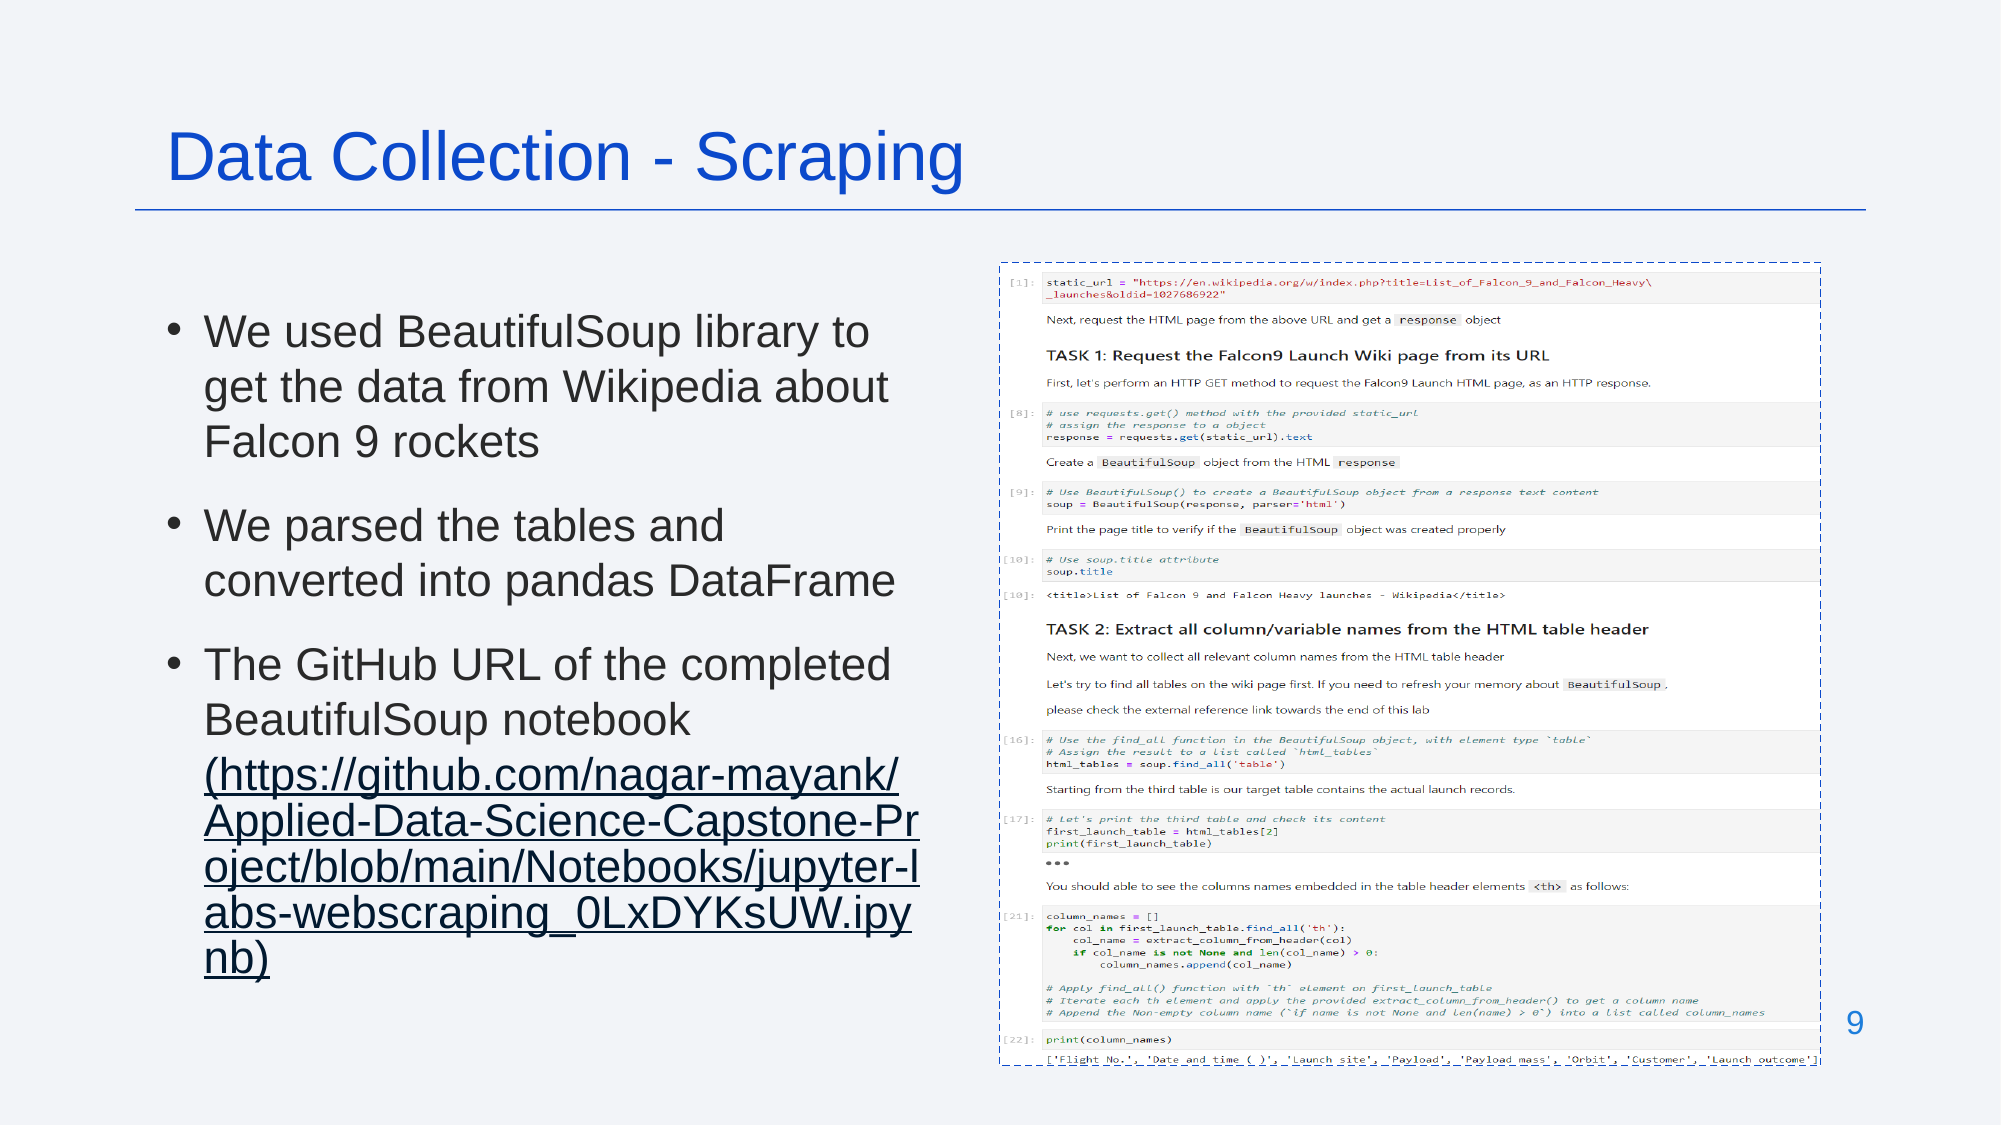

Data Collection - Scraping

We used BeautifulSoup library to get the data from Wikipedia about Falcon 9 rockets
We parsed the tables and converted into pandas DataFrame
The GitHub URL of the completed BeautifulSoup notebook (https://github.com/nagar-mayank/Applied-Data-Science-Capstone-Project/blob/main/Notebooks/jupyter-labs-webscraping_0LxDYKsUW.ipynb)
9